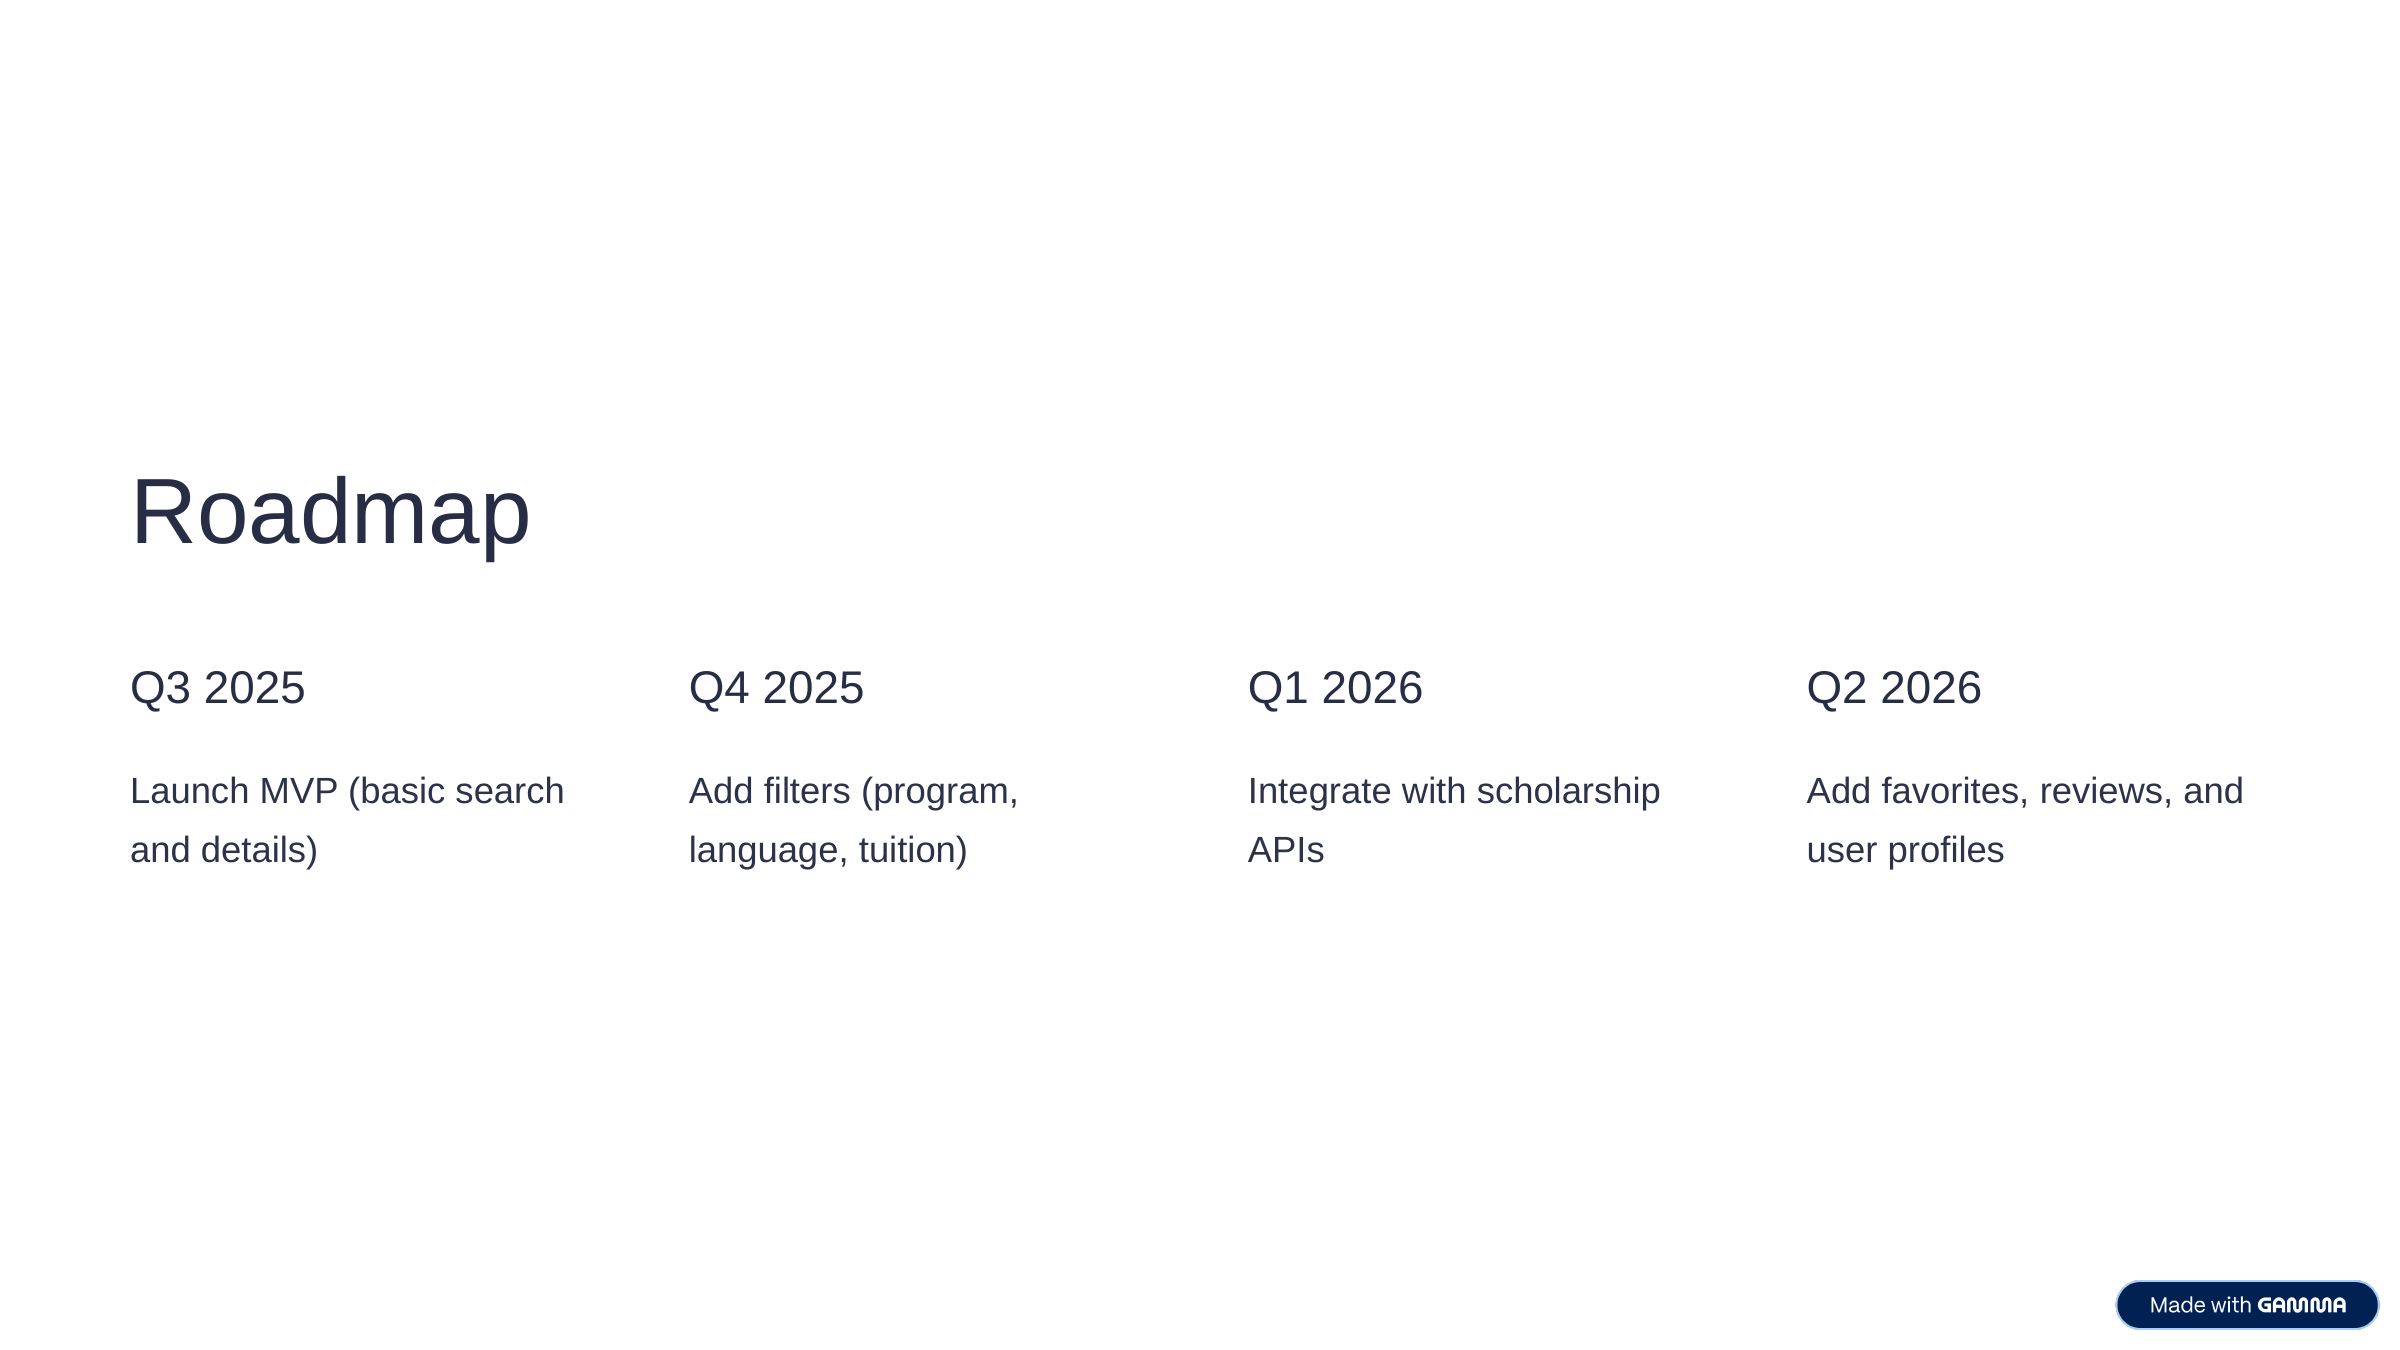

Roadmap
Q3 2025
Q4 2025
Q1 2026
Q2 2026
Launch MVP (basic search and details)
Add filters (program, language, tuition)
Integrate with scholarship APIs
Add favorites, reviews, and user profiles